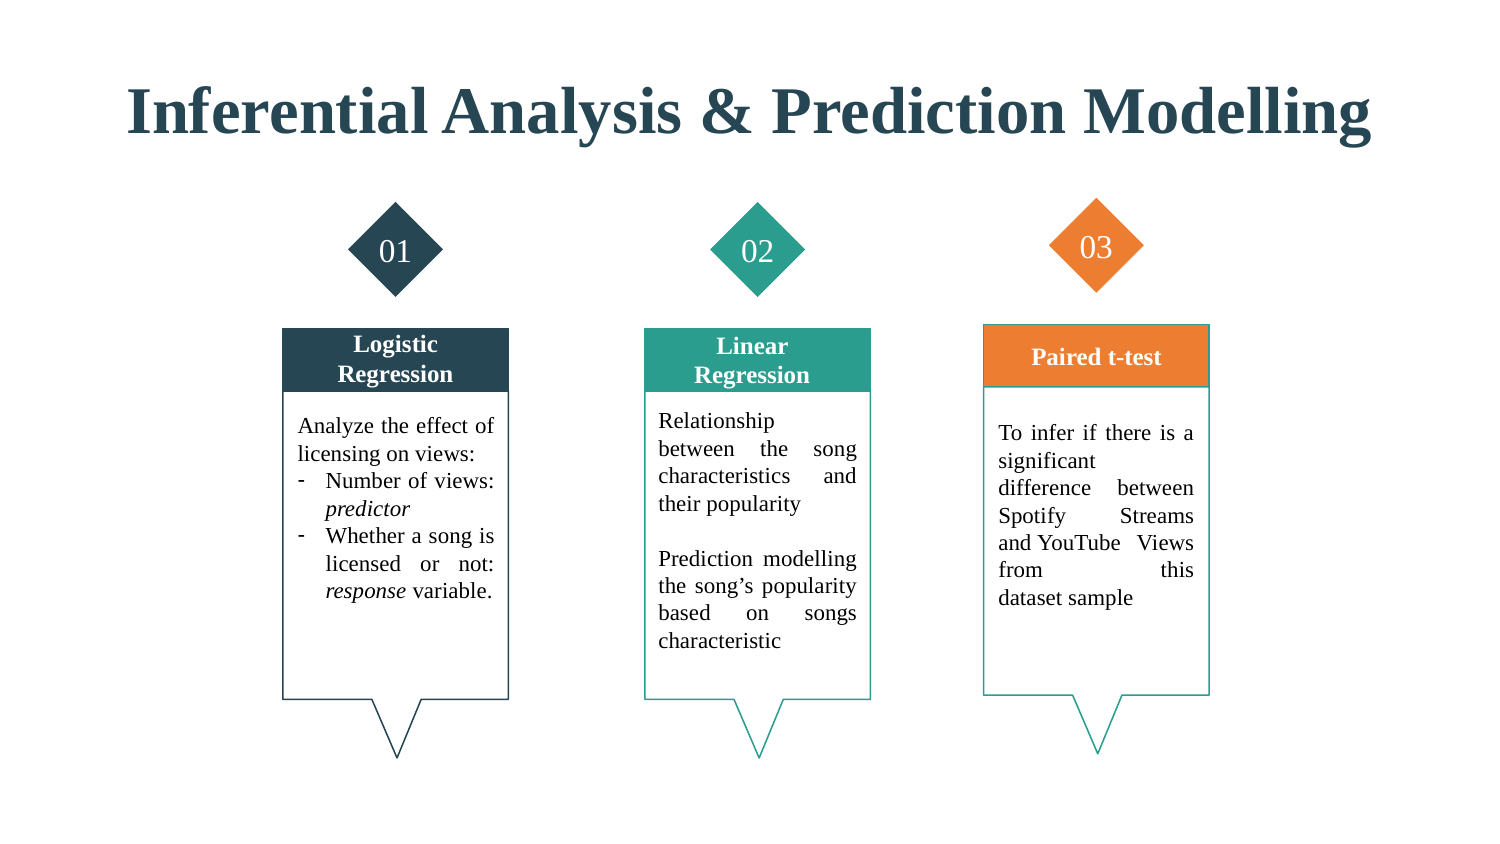

# Inferential Analysis & Prediction Modelling
03

01
02

Paired t-test
Logistic Regression
Linear Regression
Analyze the effect of licensing on views:
Number of views: predictor
Whether a song is licensed or not: response variable.

To infer if there is a significant difference between Spotify Streams and YouTube Views from this dataset sample

Relationship between the song characteristics and their popularity

Prediction modelling the song’s popularity based on songs characteristic